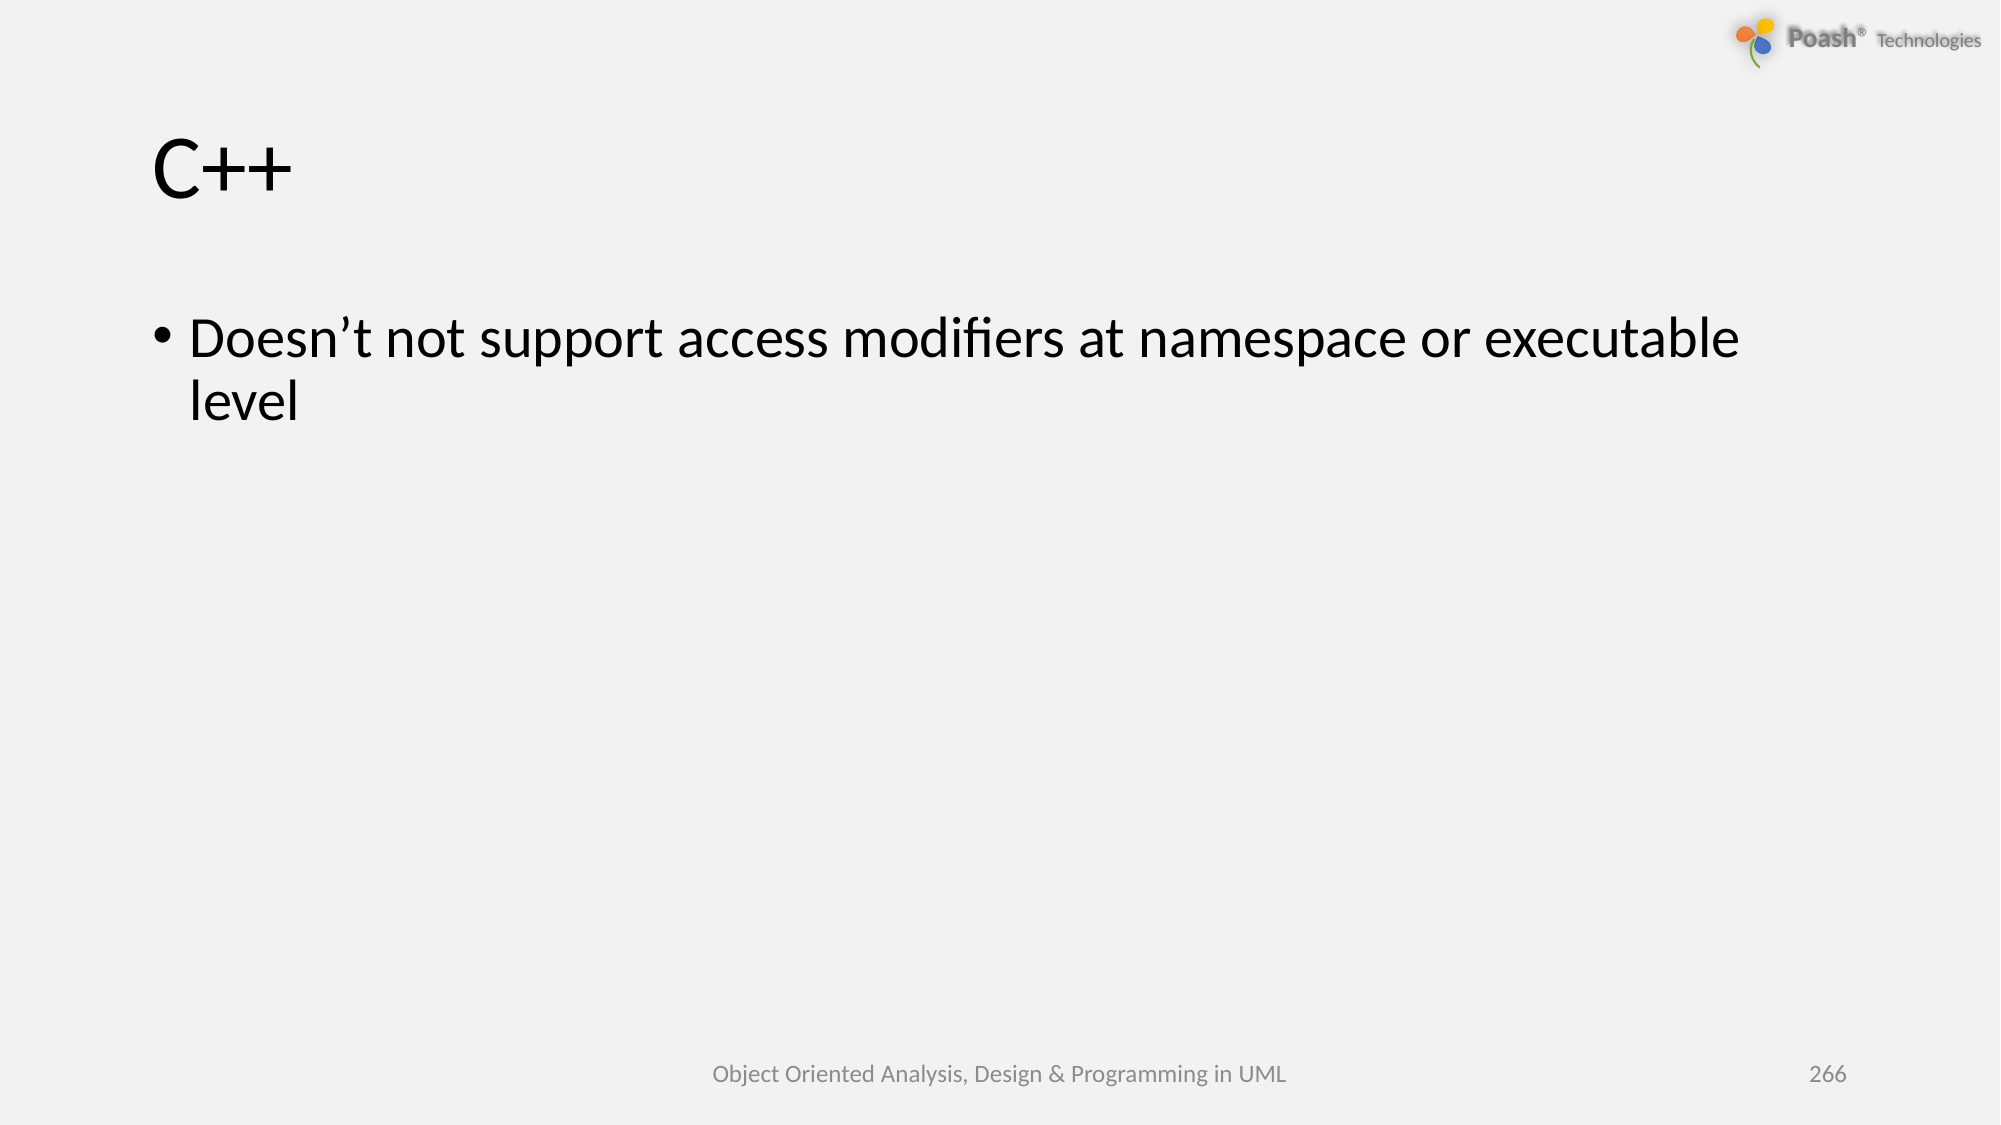

# C++
Doesn’t not support access modifiers at namespace or executable level
Object Oriented Analysis, Design & Programming in UML
266